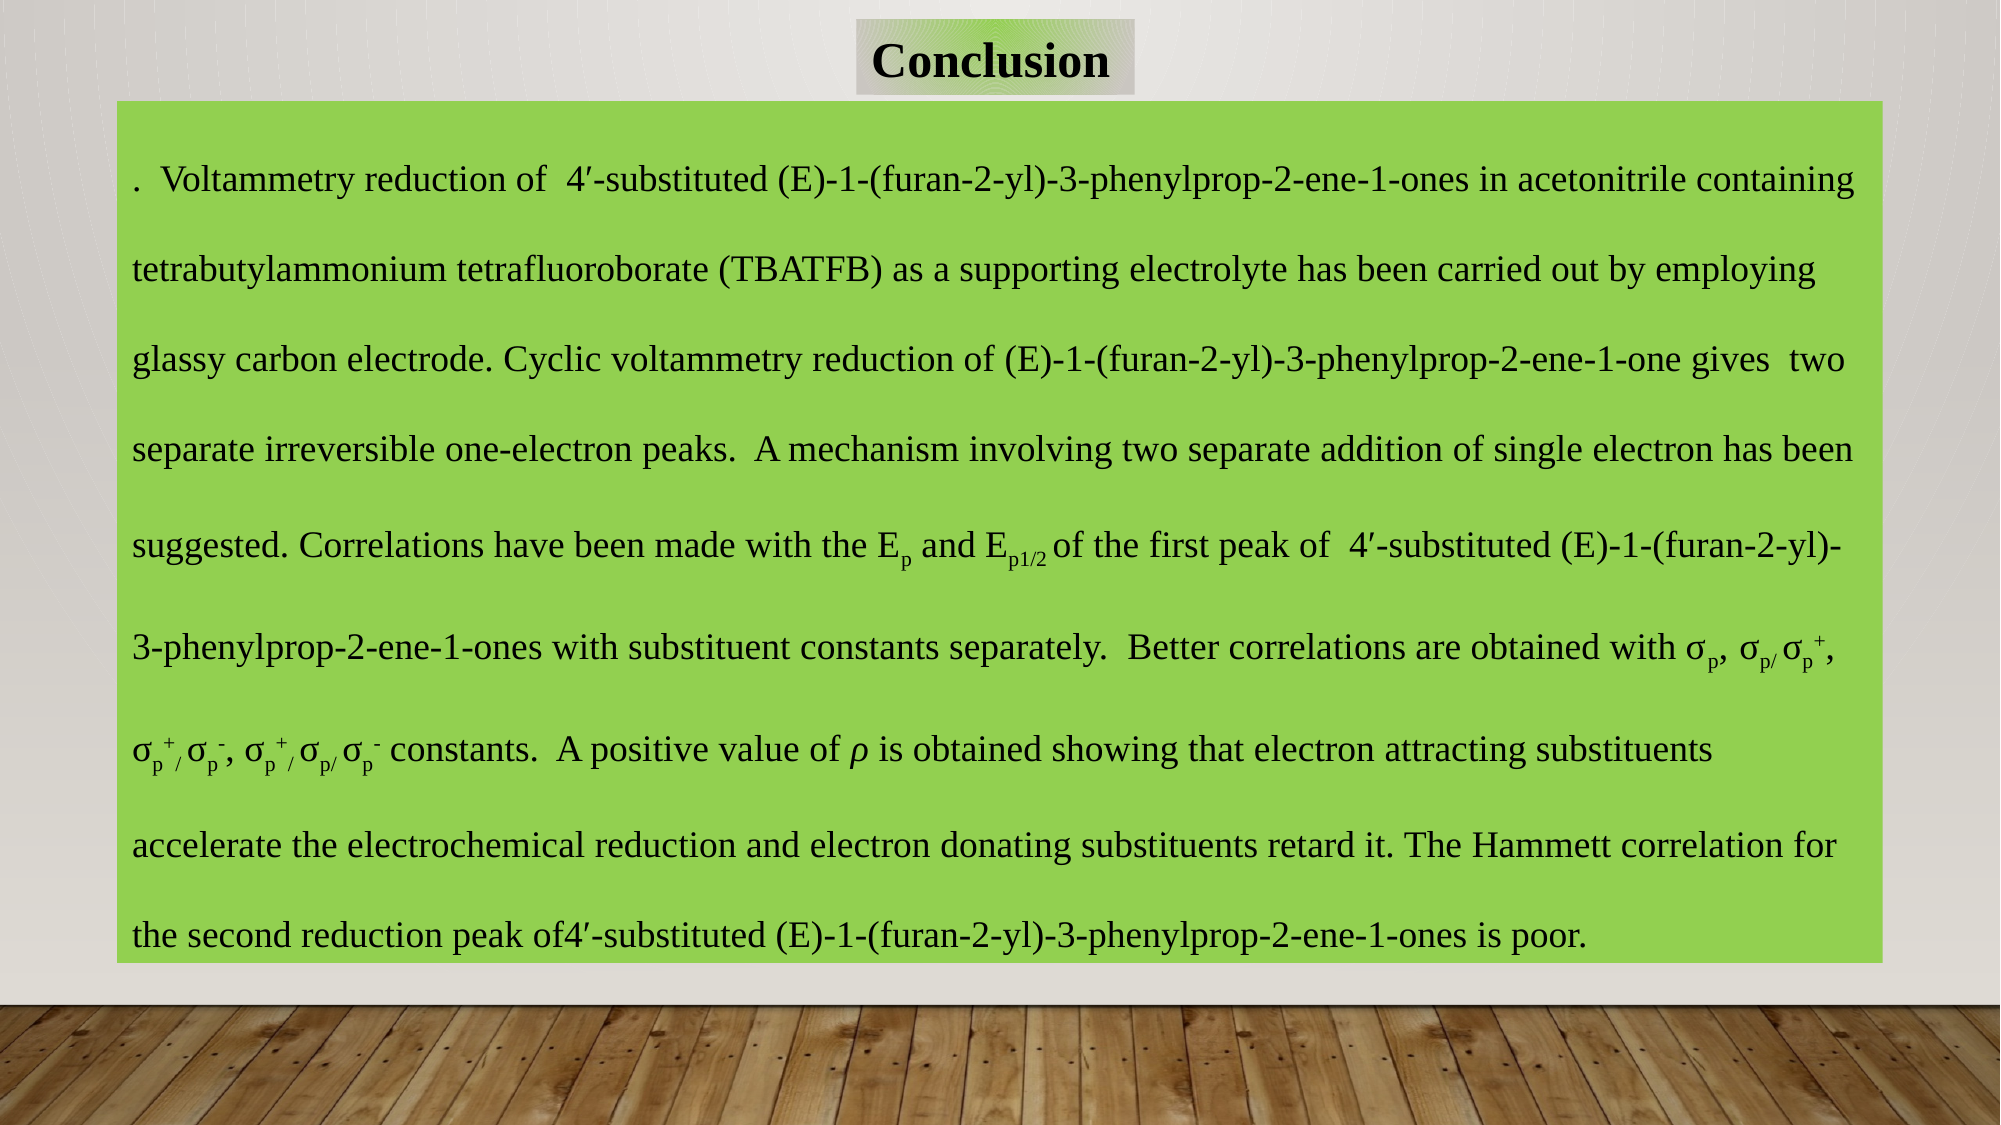

Conclusion
.  Voltammetry reduction of  4′-substituted (E)-1-(furan-2-yl)-3-phenylprop-2-ene-1-ones in acetonitrile containing tetrabutylammonium tetrafluoroborate (TBATFB) as a supporting electrolyte has been carried out by employing glassy carbon electrode. Cyclic voltammetry reduction of (E)-1-(furan-2-yl)-3-phenylprop-2-ene-1-one gives  two separate irreversible one-electron peaks.  A mechanism involving two separate addition of single electron has been suggested. Correlations have been made with the Ep and Ep1/2 of the first peak of  4′-substituted (E)-1-(furan-2-yl)-3-phenylprop-2-ene-1-ones with substituent constants separately.  Better correlations are obtained with σp,  σp/ σp+,   σp+/ σp-, σp+/ σp/ σp- constants.  A positive value of ρ is obtained showing that electron attracting substituents accelerate the electrochemical reduction and electron donating substituents retard it. The Hammett correlation for the second reduction peak of4′-substituted (E)-1-(furan-2-yl)-3-phenylprop-2-ene-1-ones is poor.